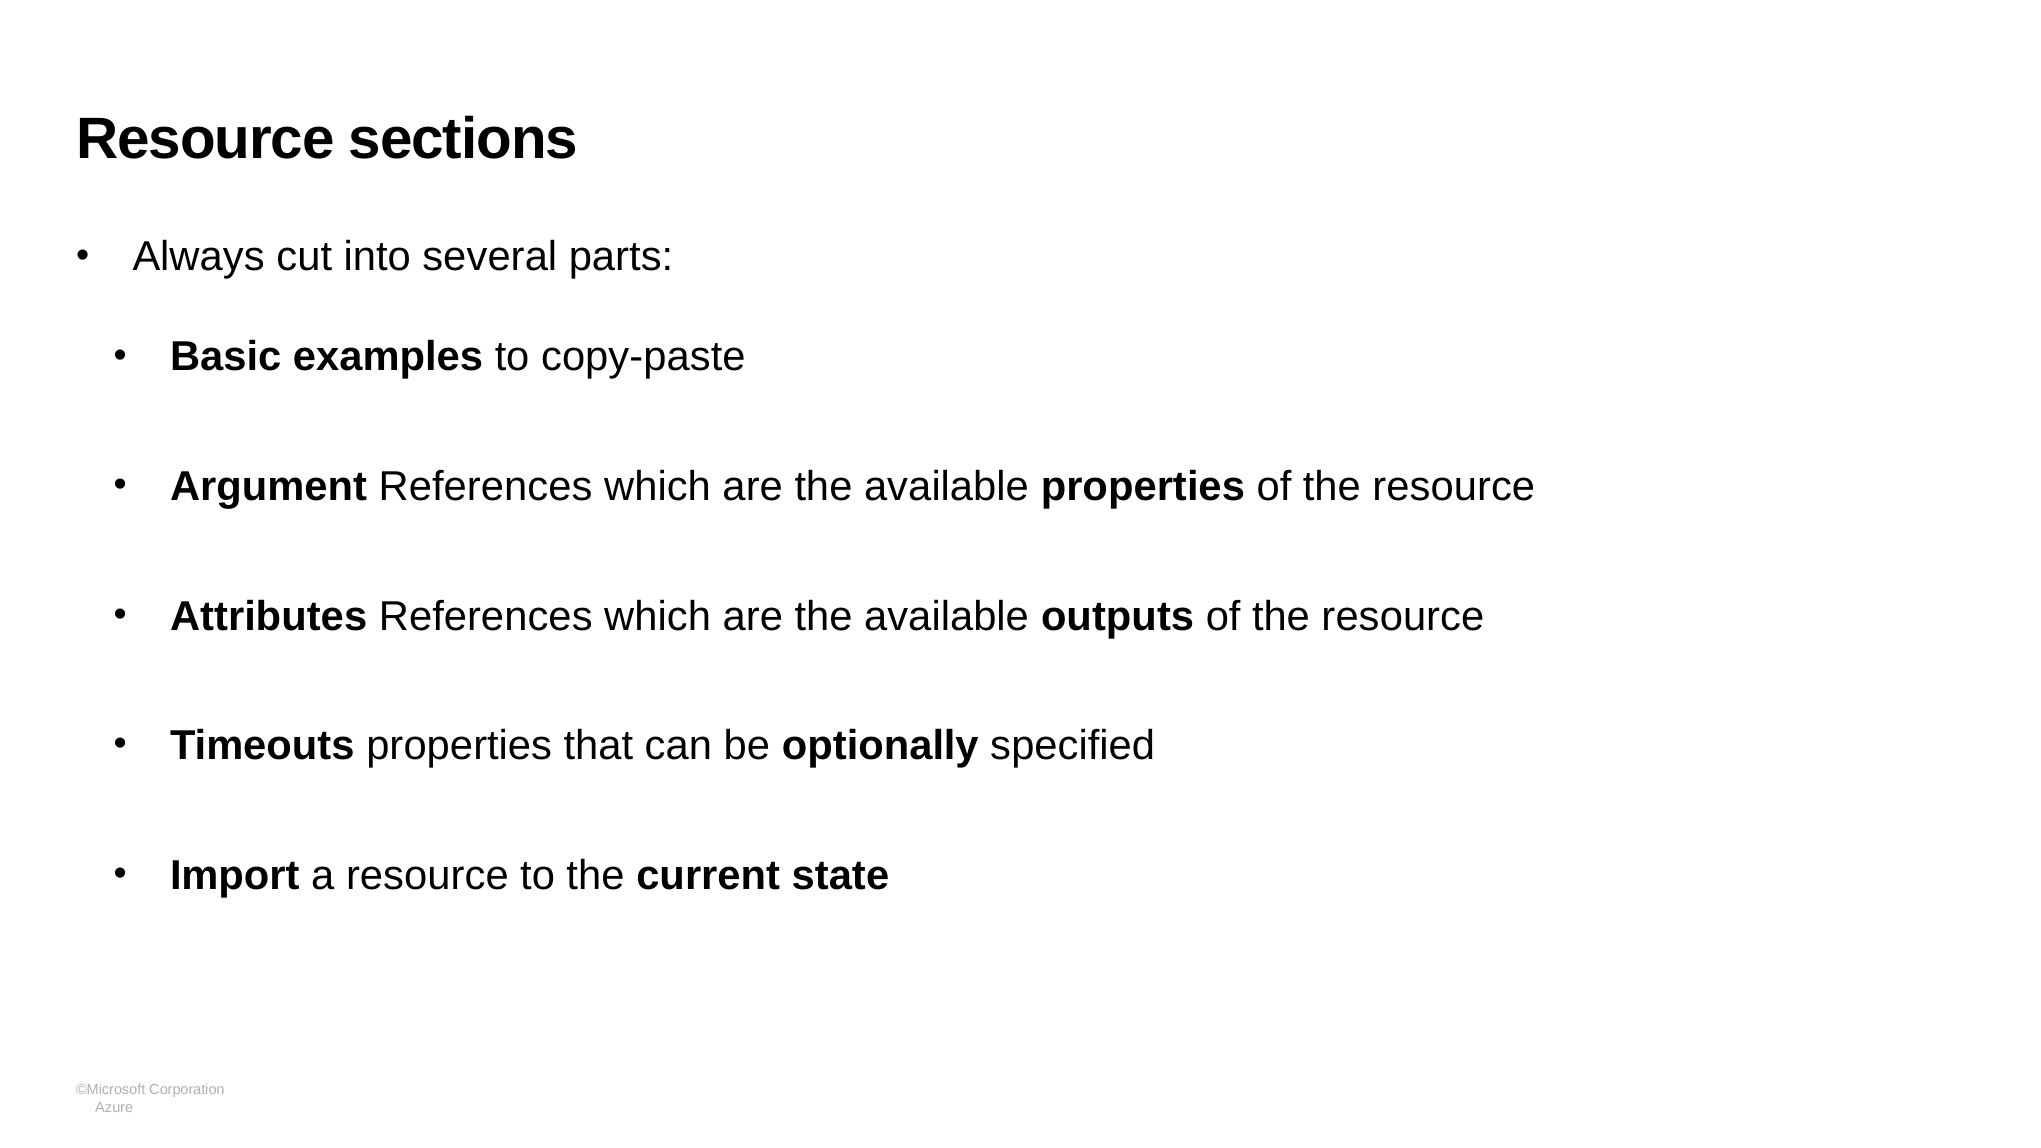

# Resource sections
Always cut into several parts:

Basic examples to copy-paste

Argument References which are the available properties of the resource

Attributes References which are the available outputs of the resource

Timeouts properties that can be optionally specified

Import a resource to the current state